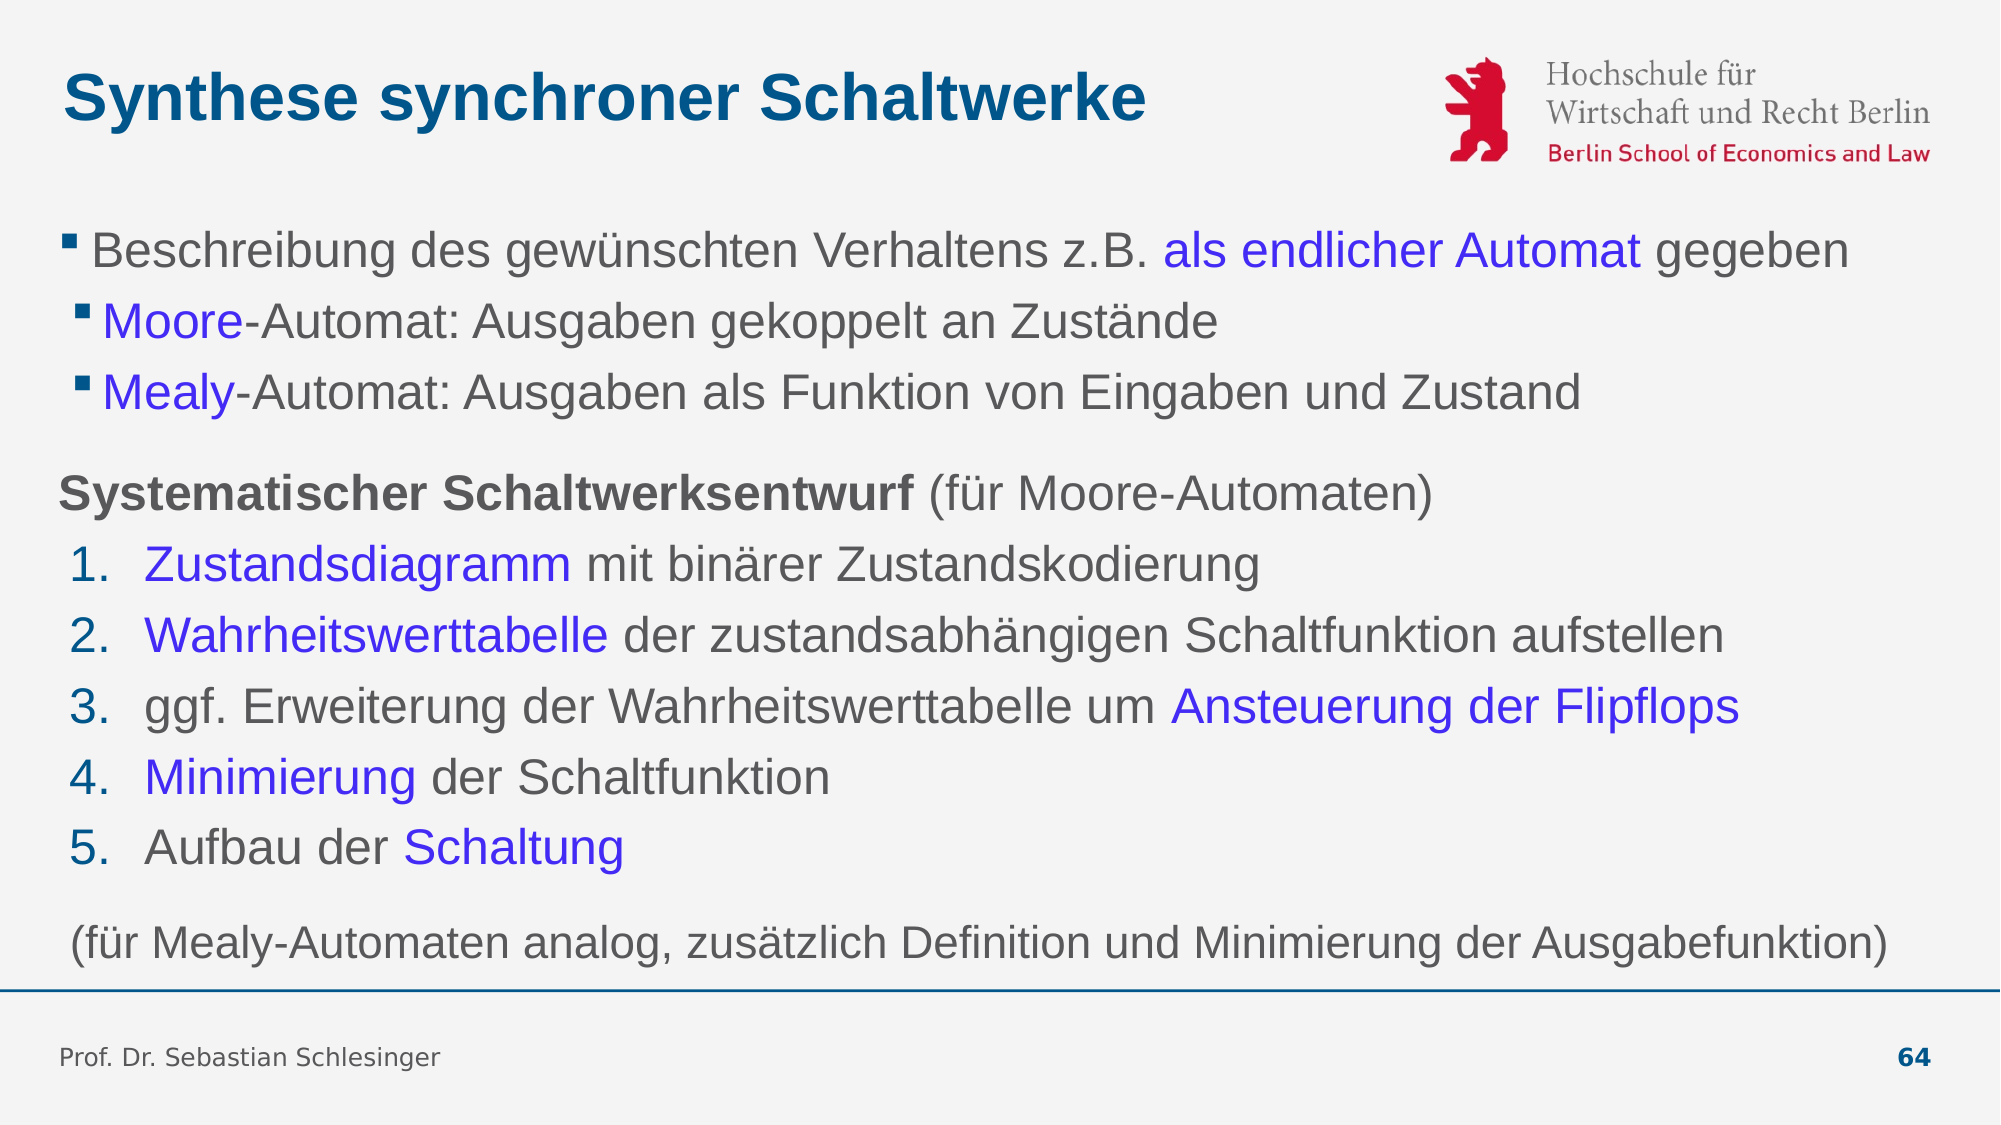

# Synthese synchroner Schaltwerke
Beschreibung des gewünschten Verhaltens z.B. als endlicher Automat gegeben
Moore-Automat: Ausgaben gekoppelt an Zustände
Mealy-Automat: Ausgaben als Funktion von Eingaben und Zustand

Systematischer Schaltwerksentwurf (für Moore-Automaten)
Zustandsdiagramm mit binärer Zustandskodierung
Wahrheitswerttabelle der zustandsabhängigen Schaltfunktion aufstellen
ggf. Erweiterung der Wahrheitswerttabelle um Ansteuerung der Flipflops
Minimierung der Schaltfunktion
Aufbau der Schaltung
(für Mealy-Automaten analog, zusätzlich Definition und Minimierung der Ausgabefunktion)
Prof. Dr. Sebastian Schlesinger
64